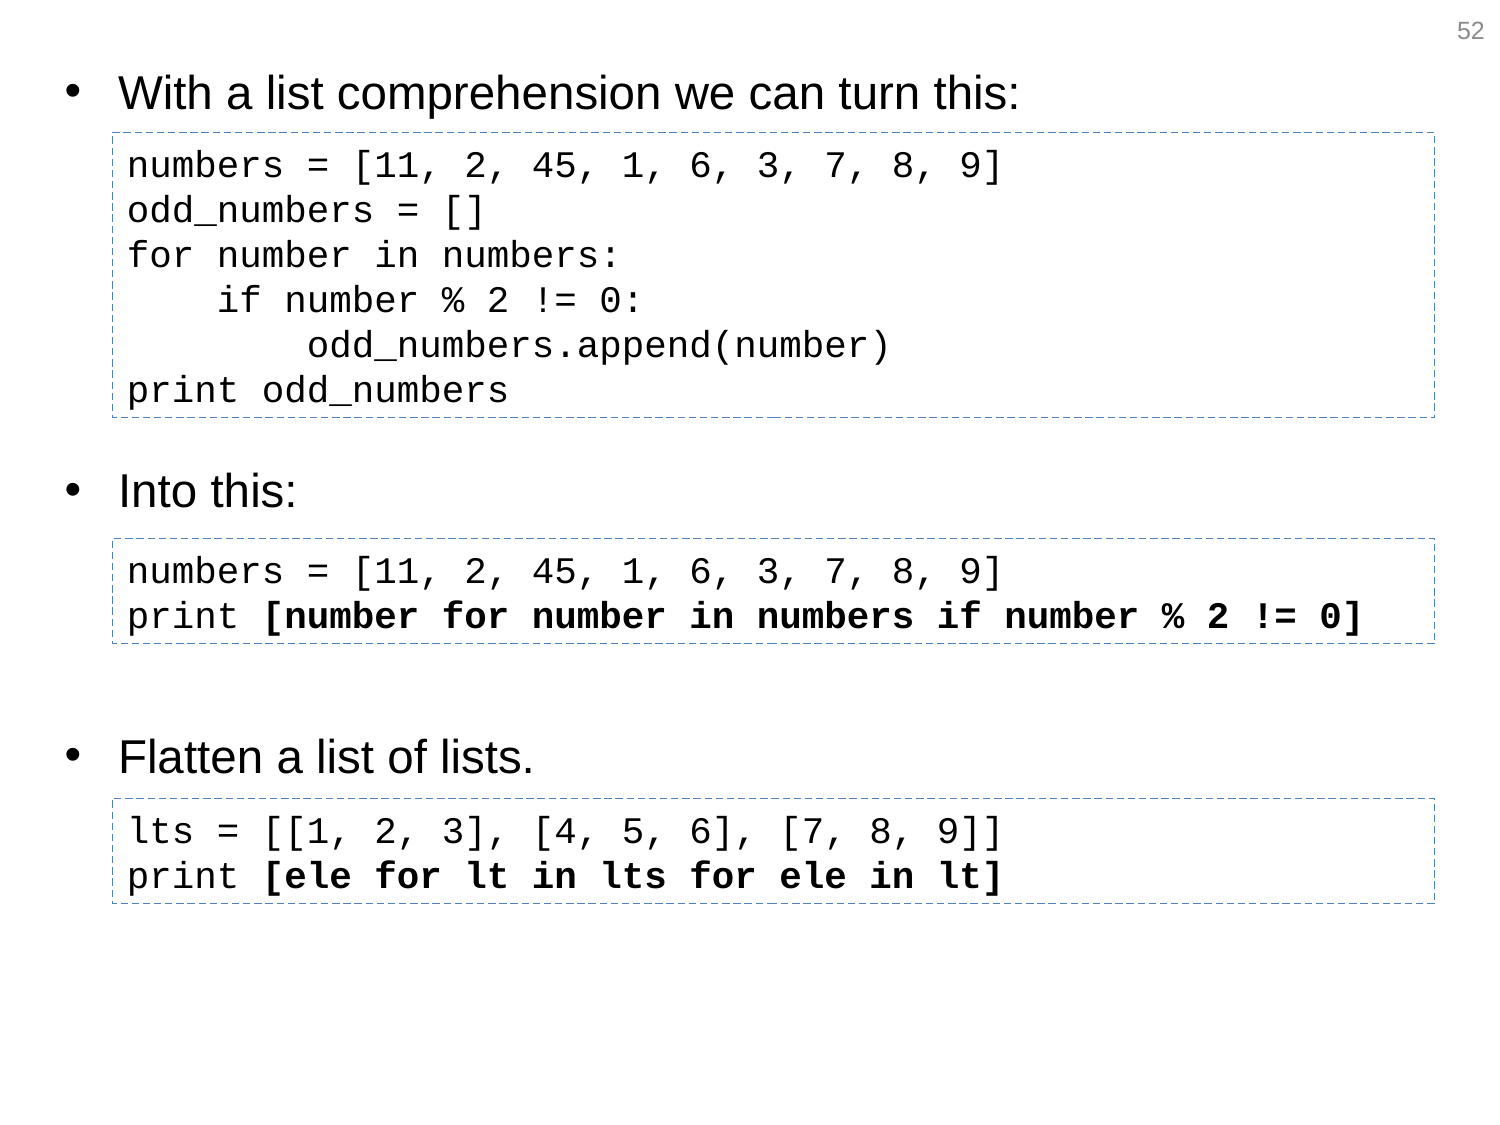

52
With a list comprehension we can turn this:

Into this:

Flatten a list of lists.

numbers = [11, 2, 45, 1, 6, 3, 7, 8, 9]
odd_numbers = []
for number in numbers:
    if number % 2 != 0:
        odd_numbers.append(number)
print odd_numbers
numbers = [11, 2, 45, 1, 6, 3, 7, 8, 9]
print [number for number in numbers if number % 2 != 0]
lts = [[1, 2, 3], [4, 5, 6], [7, 8, 9]]
print [ele for lt in lts for ele in lt]